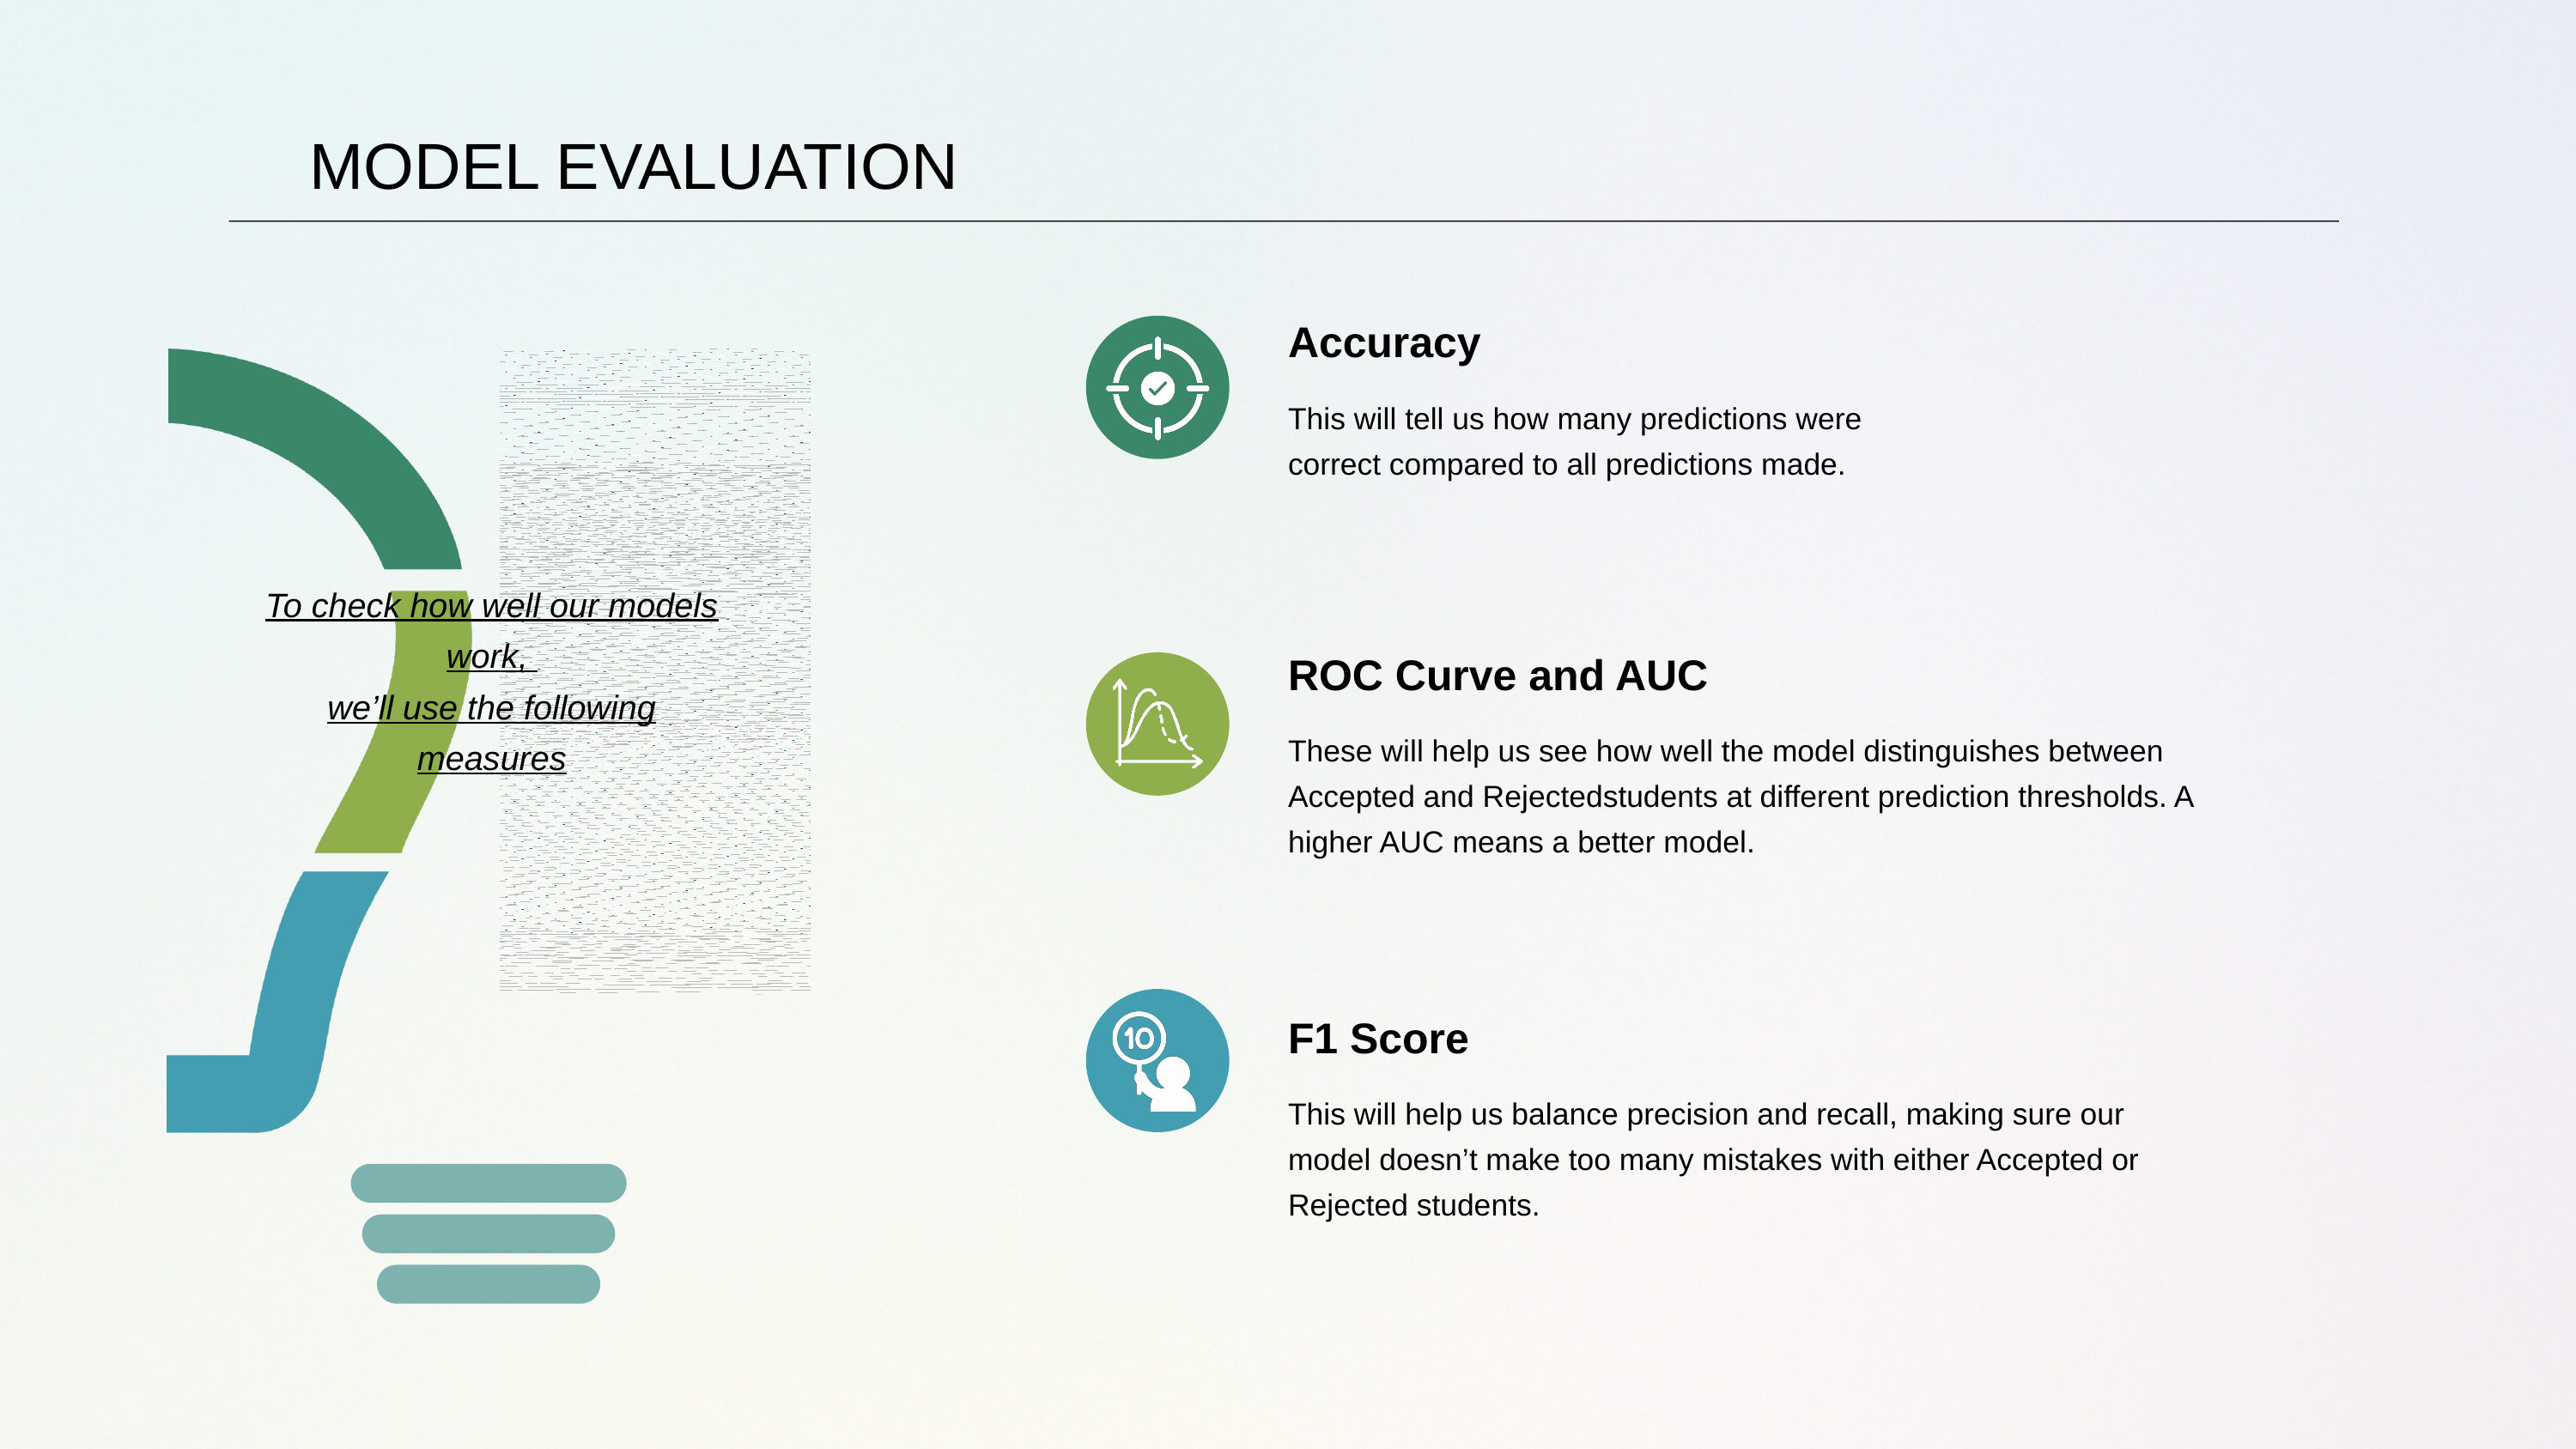

MODEL EVALUATION

Accuracy
This will tell us how many predictions were correct compared to all predictions made.

To check how well our models work,
we’ll use the following measures
ROC Curve and AUC
These will help us see how well the model distinguishes between Accepted and Rejectedstudents at different prediction thresholds. A higher AUC means a better model.

F1 Score
This will help us balance precision and recall, making sure our model doesn’t make too many mistakes with either Accepted or Rejected students.